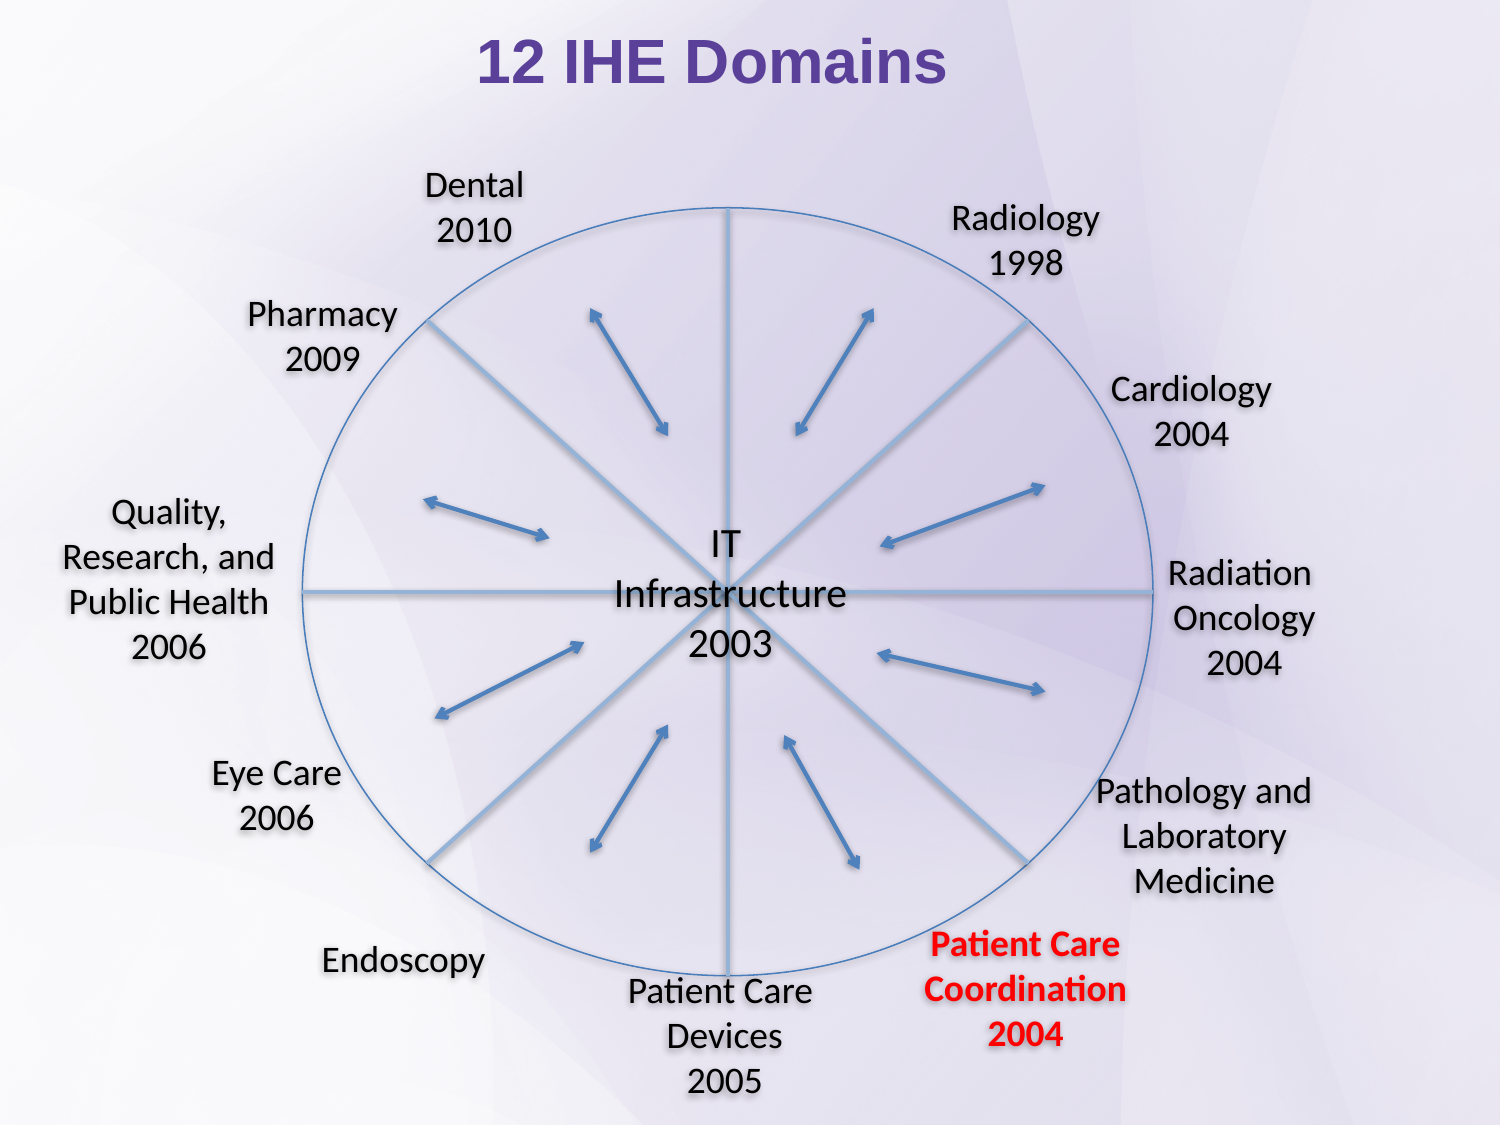

12 IHE Domains
Dental
2010
Radiology
1998

Pharmacy
2009
Cardiology
2004
Quality, Research, and Public Health
2006
IT
Infrastructure
2003
Radiation
Oncology
2004
Eye Care
2006
Pathology and Laboratory Medicine
Endoscopy

Patient Care
Coordination
2004
Patient Care
Devices
2005